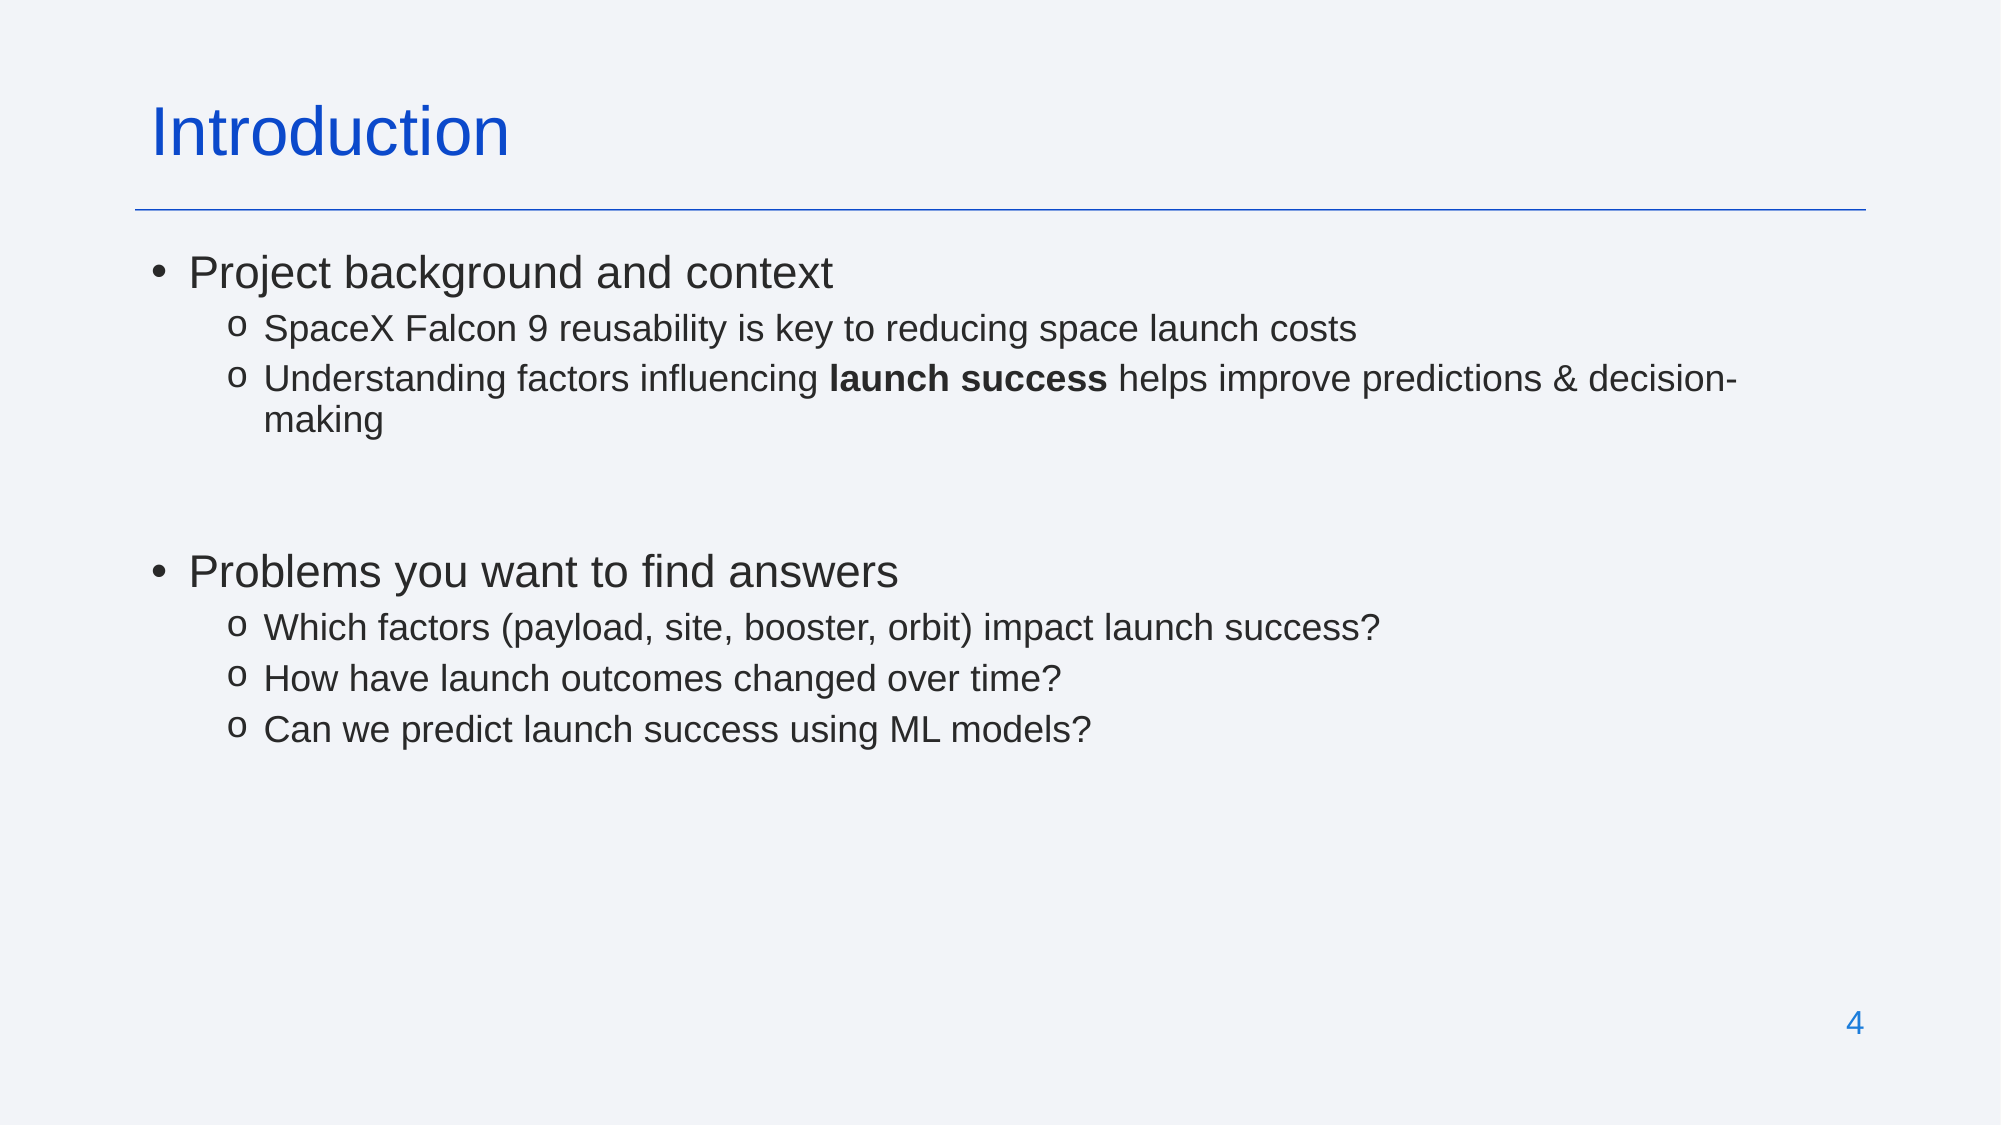

Introduction
Project background and context
SpaceX Falcon 9 reusability is key to reducing space launch costs
Understanding factors influencing launch success helps improve predictions & decision-making

Problems you want to find answers
Which factors (payload, site, booster, orbit) impact launch success?
How have launch outcomes changed over time?
Can we predict launch success using ML models?
4